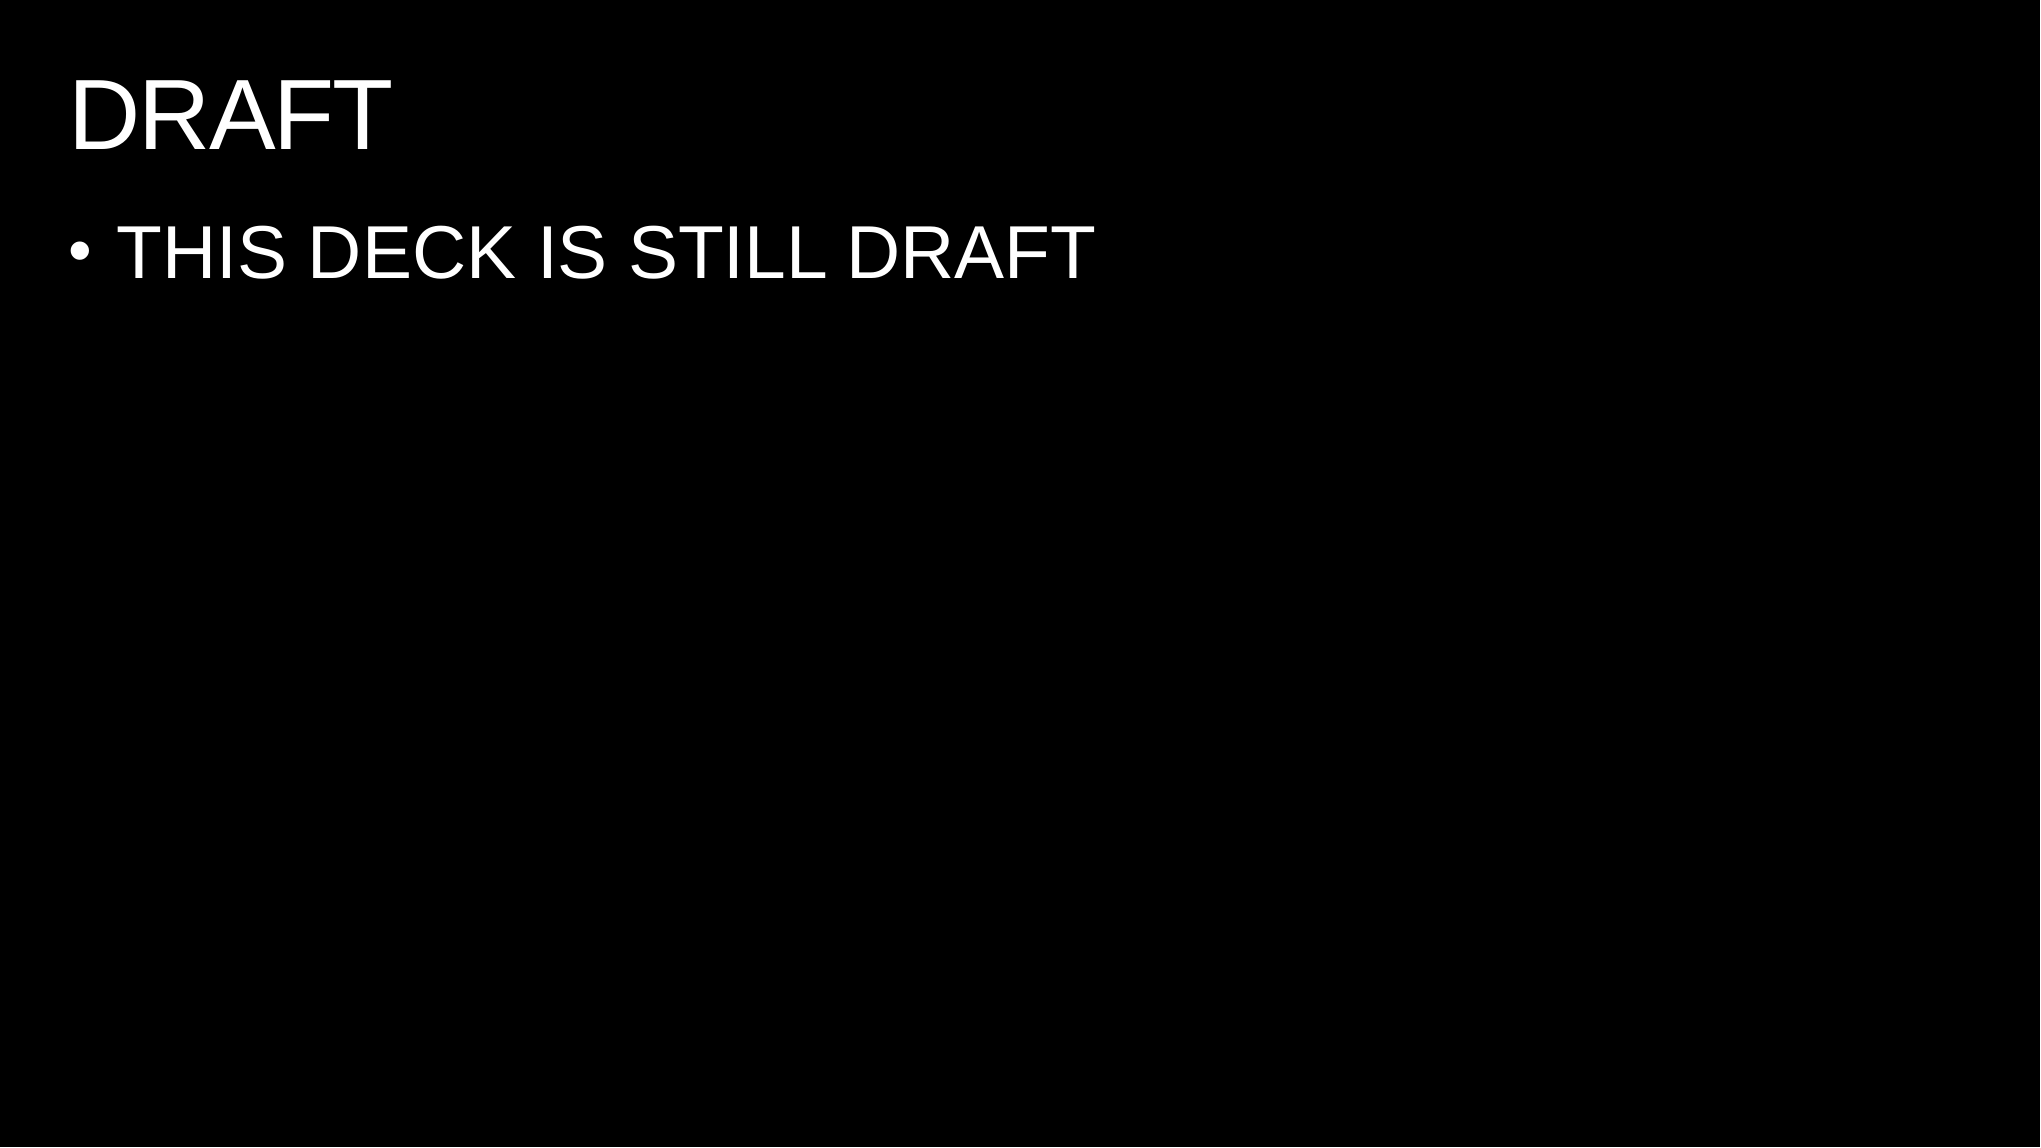

# DRAFT
THIS DECK IS STILL DRAFT